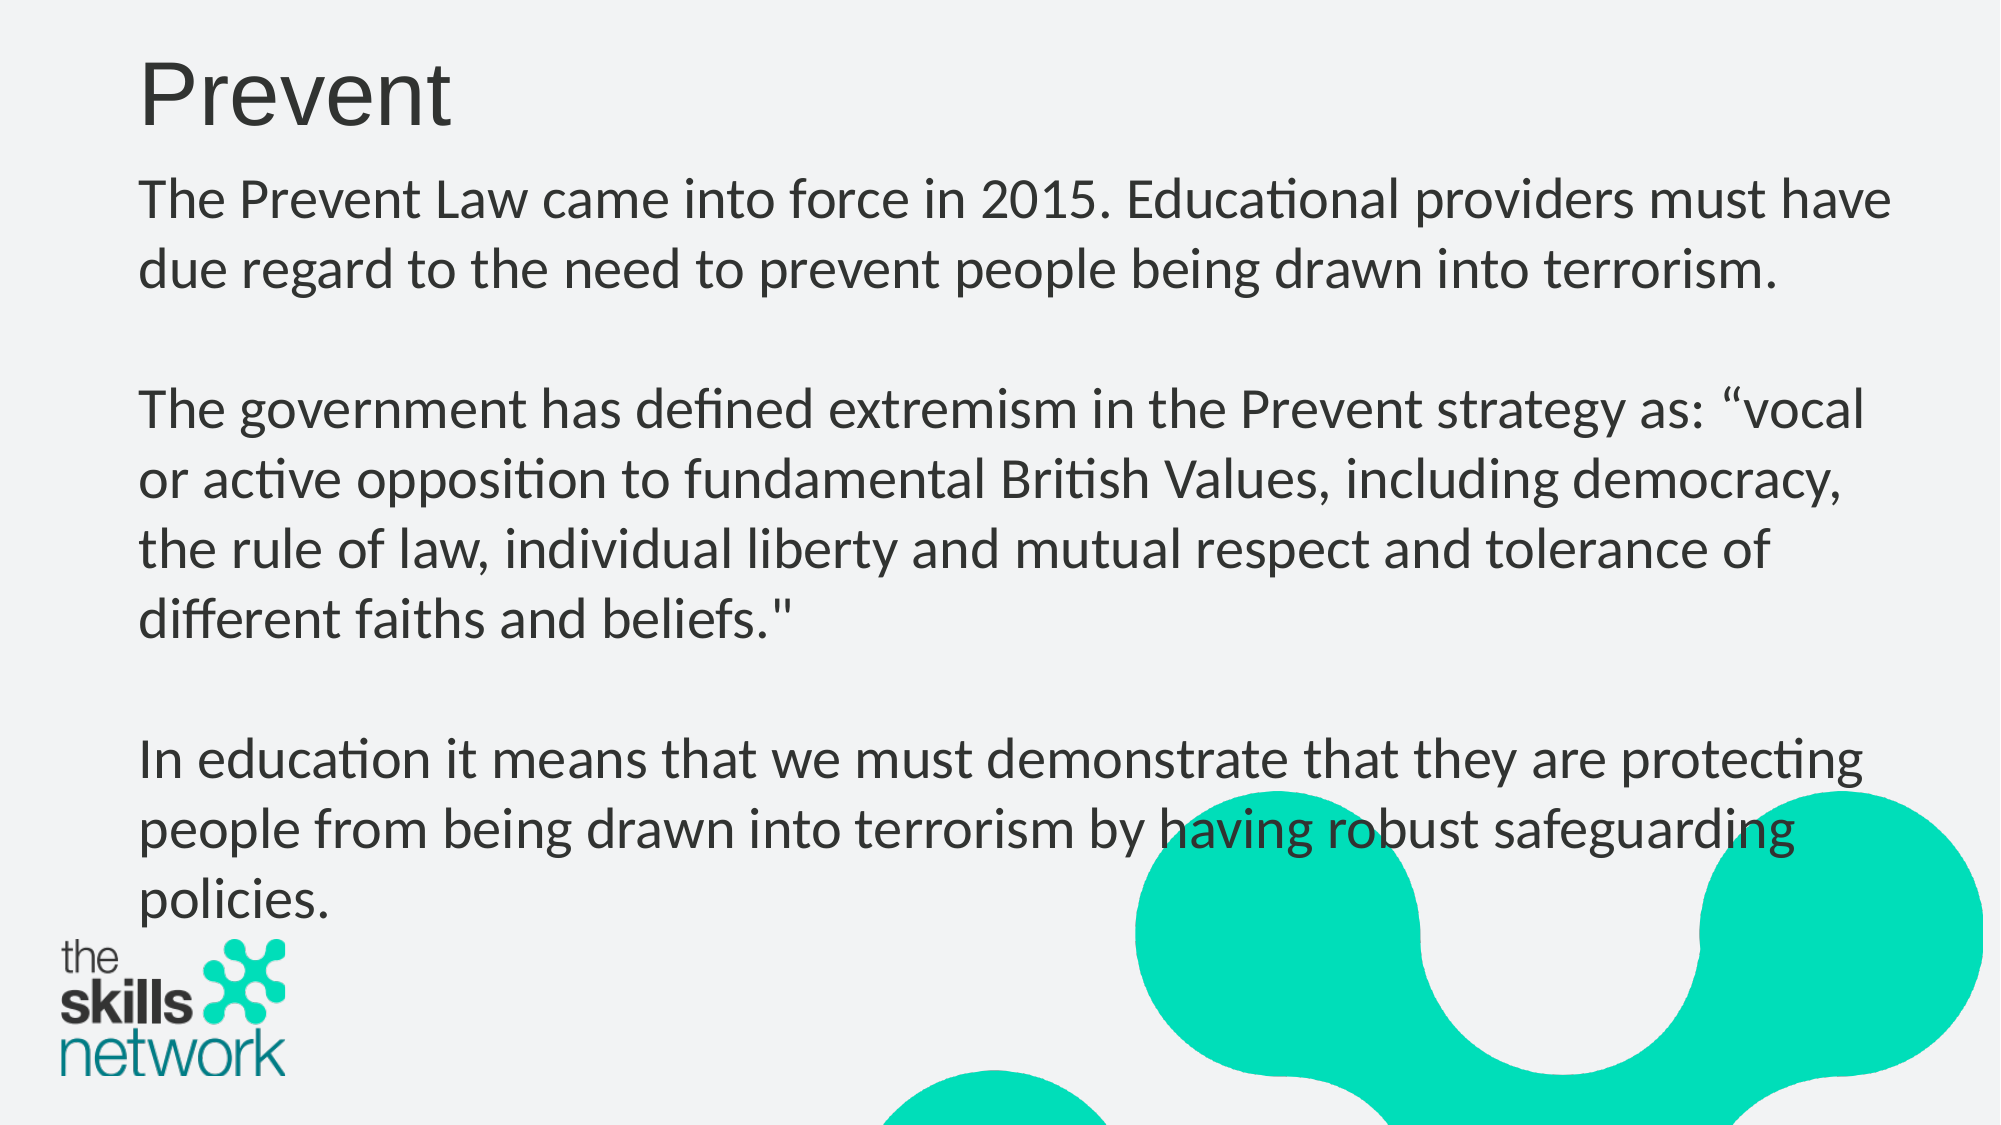

# Prevent
The Prevent Law came into force in 2015. Educational providers must have due regard to the need to prevent people being drawn into terrorism.

The government has defined extremism in the Prevent strategy as: “vocal or active opposition to fundamental British Values, including democracy, the rule of law, individual liberty and mutual respect and tolerance of different faiths and beliefs."

In education it means that we must demonstrate that they are protecting people from being drawn into terrorism by having robust safeguarding policies.